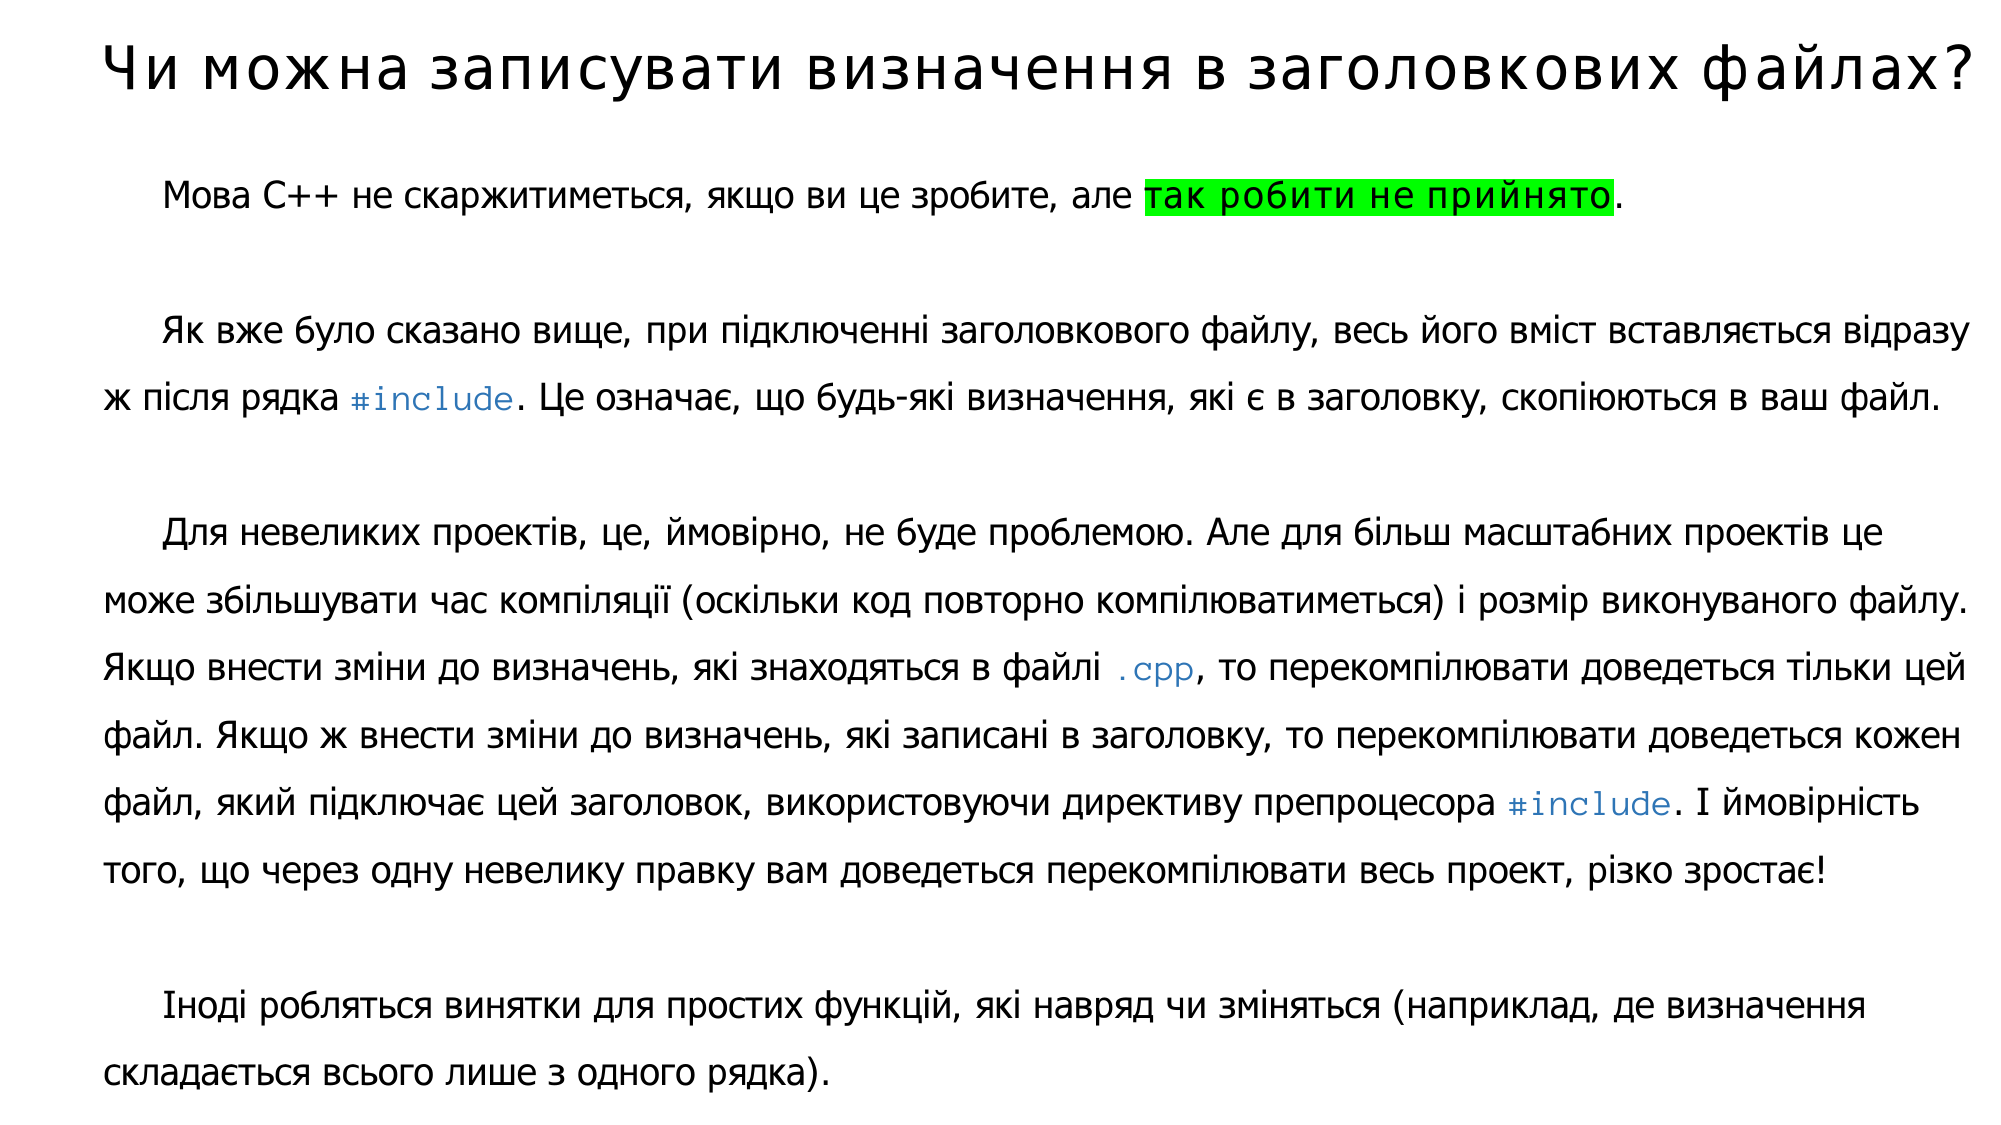

# Чи можна записувати визначення в заголовкових файлах?
Мова C++ не скаржитиметься, якщо ви це зробите, але так робити не прийнято.

Як вже було сказано вище, при підключенні заголовкового файлу, весь його вміст вставляється відразу ж після рядка #include. Це означає, що будь-які визначення, які є в заголовку, скопіюються в ваш файл.

Для невеликих проектів, це, ймовірно, не буде проблемою. Але для більш масштабних проектів це може збільшувати час компіляції (оскільки код повторно компілюватиметься) і розмір виконуваного файлу. Якщо внести зміни до визначень, які знаходяться в файлі .cpp, то перекомпілювати доведеться тільки цей файл. Якщо ж внести зміни до визначень, які записані в заголовку, то перекомпілювати доведеться кожен файл, який підключає цей заголовок, використовуючи директиву препроцесора #include. І ймовірність того, що через одну невелику правку вам доведеться перекомпілювати весь проект, різко зростає!

Іноді робляться винятки для простих функцій, які навряд чи зміняться (наприклад, де визначення складається всього лише з одного рядка).